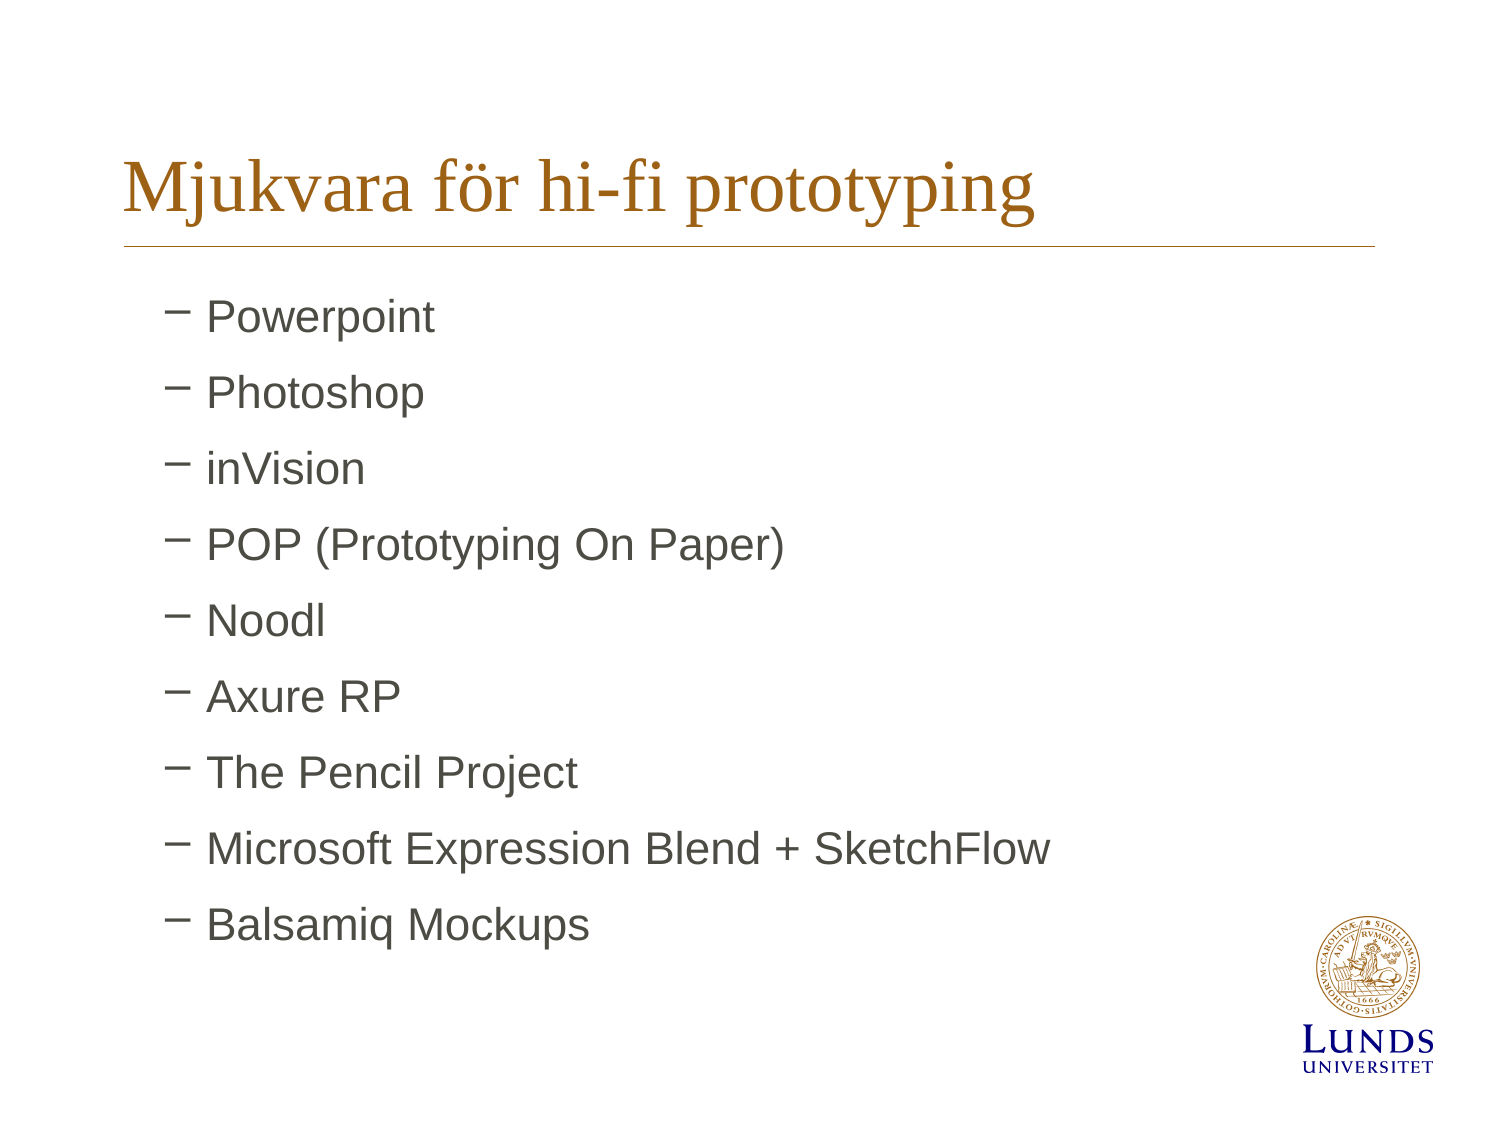

# Mjukvara för hi-fi prototyping
Powerpoint
Photoshop
inVision
POP (Prototyping On Paper)
Noodl
Axure RP
The Pencil Project
Microsoft Expression Blend + SketchFlow
Balsamiq Mockups